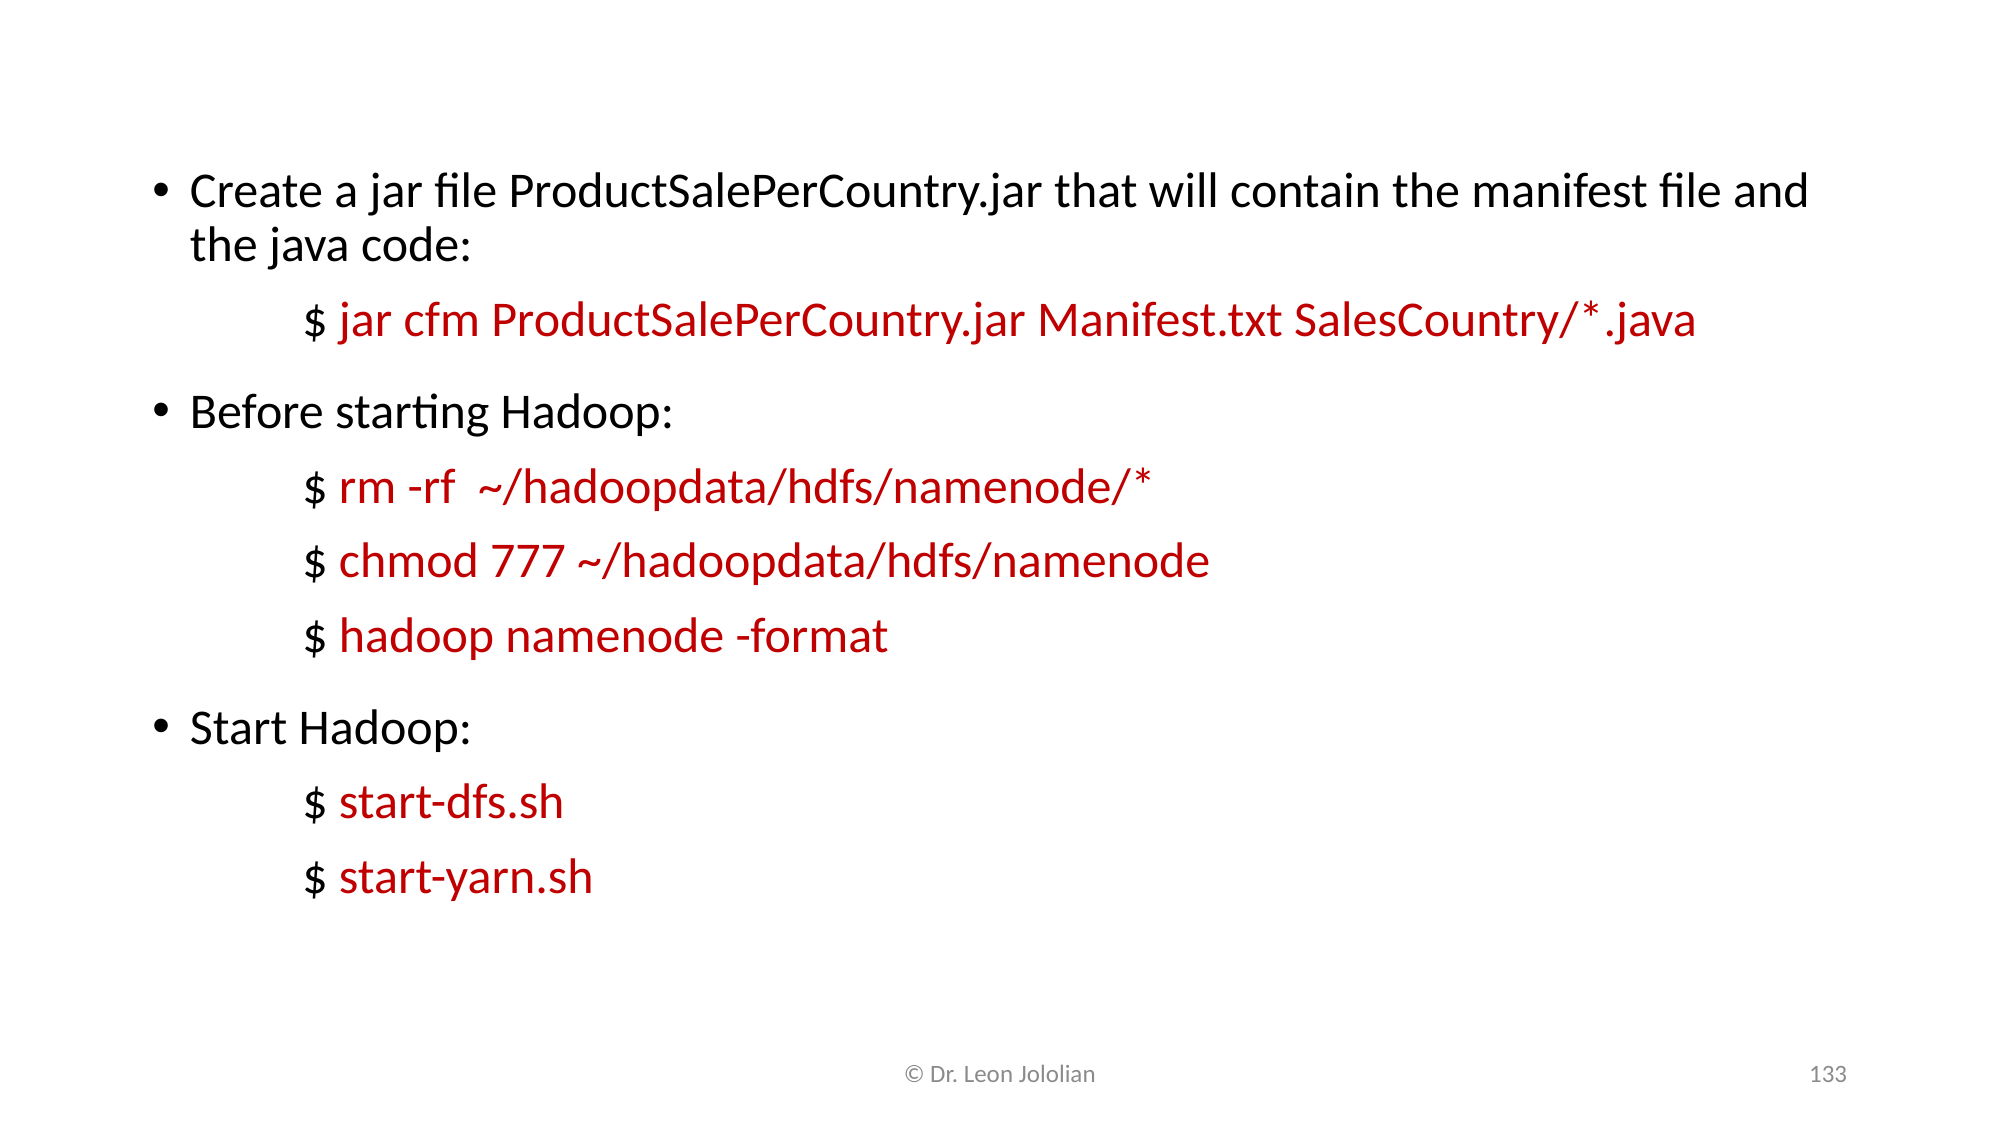

Create a jar file ProductSalePerCountry.jar that will contain the manifest file and the java code:
	$ jar cfm ProductSalePerCountry.jar Manifest.txt SalesCountry/*.java
Before starting Hadoop:
	$ rm -rf  ~/hadoopdata/hdfs/namenode/*
	$ chmod 777 ~/hadoopdata/hdfs/namenode
	$ hadoop namenode -format
Start Hadoop:
	$ start-dfs.sh
	$ start-yarn.sh

© Dr. Leon Jololian
133